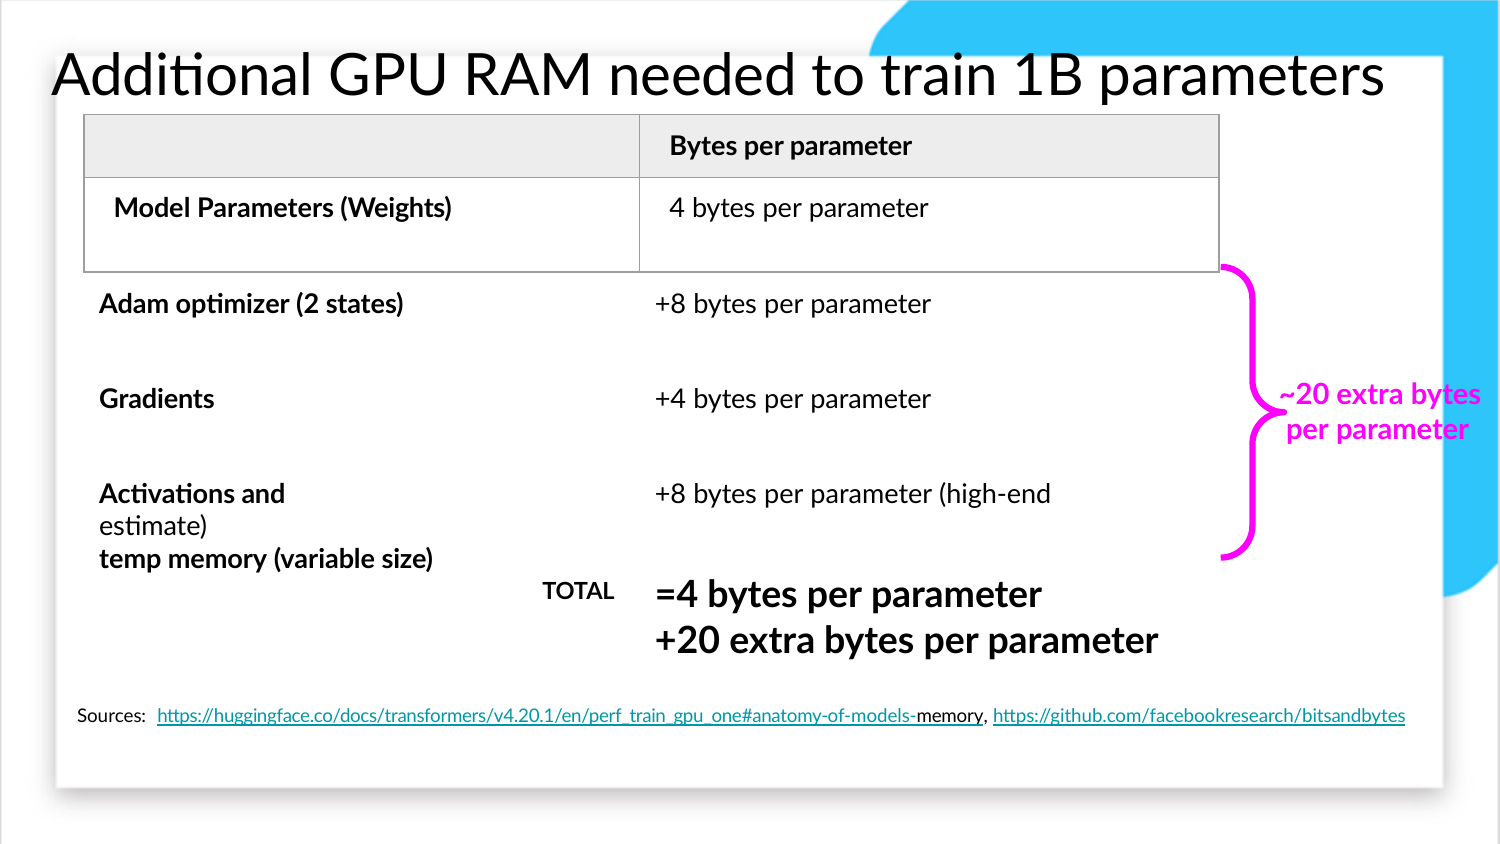

# Additional GPU RAM needed to train 1B parameters
|  | Bytes per parameter |
| --- | --- |
| Model Parameters (Weights) | 4 bytes per parameter |

Adam optimizer (2 states)	+8 bytes per parameter
~20 extra bytes per parameter
Gradients	+4 bytes per parameter
Activations and	+8 bytes per parameter (high-end estimate)
temp memory (variable size)
TOTAL	=4 bytes per parameter
+20 extra bytes per parameter
Sources:  https://huggingface.co/docs/transformers/v4.20.1/en/perf_train_gpu_one#anatomy-of-models-memory, https://github.com/facebookresearch/bitsandbytes